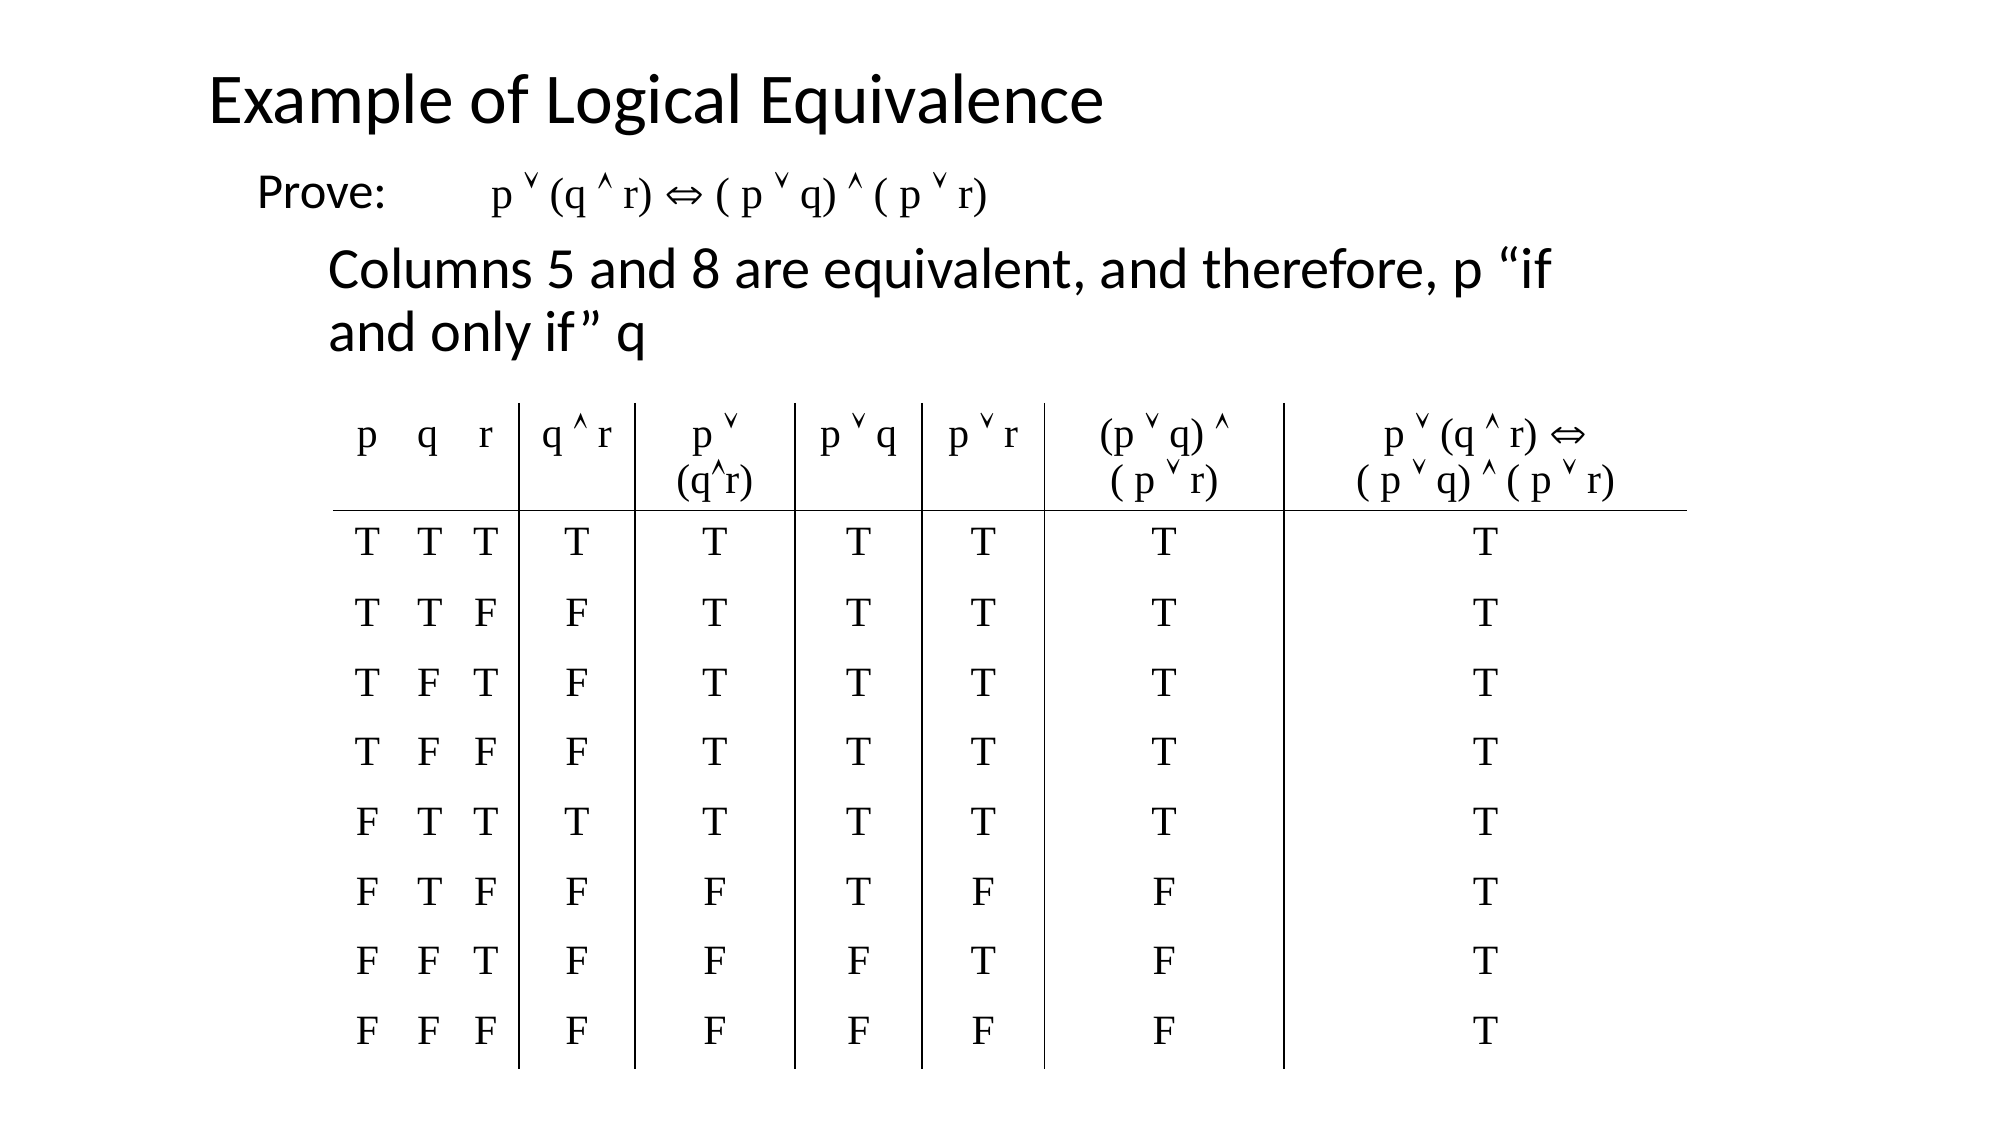

# Example of Logical Equivalence Prove: 	p ∨ (q ∧ r) ⇔ ( p ∨ q) ∧ ( p ∨ r)
	Columns 5 and 8 are equivalent, and therefore, p “if and only if” q
| p | q | r | q ∧ r | p ∨ (q∧r) | p ∨ q | p ∨ r | (p ∨ q) ∧ ( p ∨ r) | p ∨ (q ∧ r) ⇔ ( p ∨ q) ∧ ( p ∨ r) |
| --- | --- | --- | --- | --- | --- | --- | --- | --- |
| T | T | T | T | T | T | T | T | T |
| T | T | F | F | T | T | T | T | T |
| T | F | T | F | T | T | T | T | T |
| T | F | F | F | T | T | T | T | T |
| F | T | T | T | T | T | T | T | T |
| F | T | F | F | F | T | F | F | T |
| F | F | T | F | F | F | T | F | T |
| F | F | F | F | F | F | F | F | T |